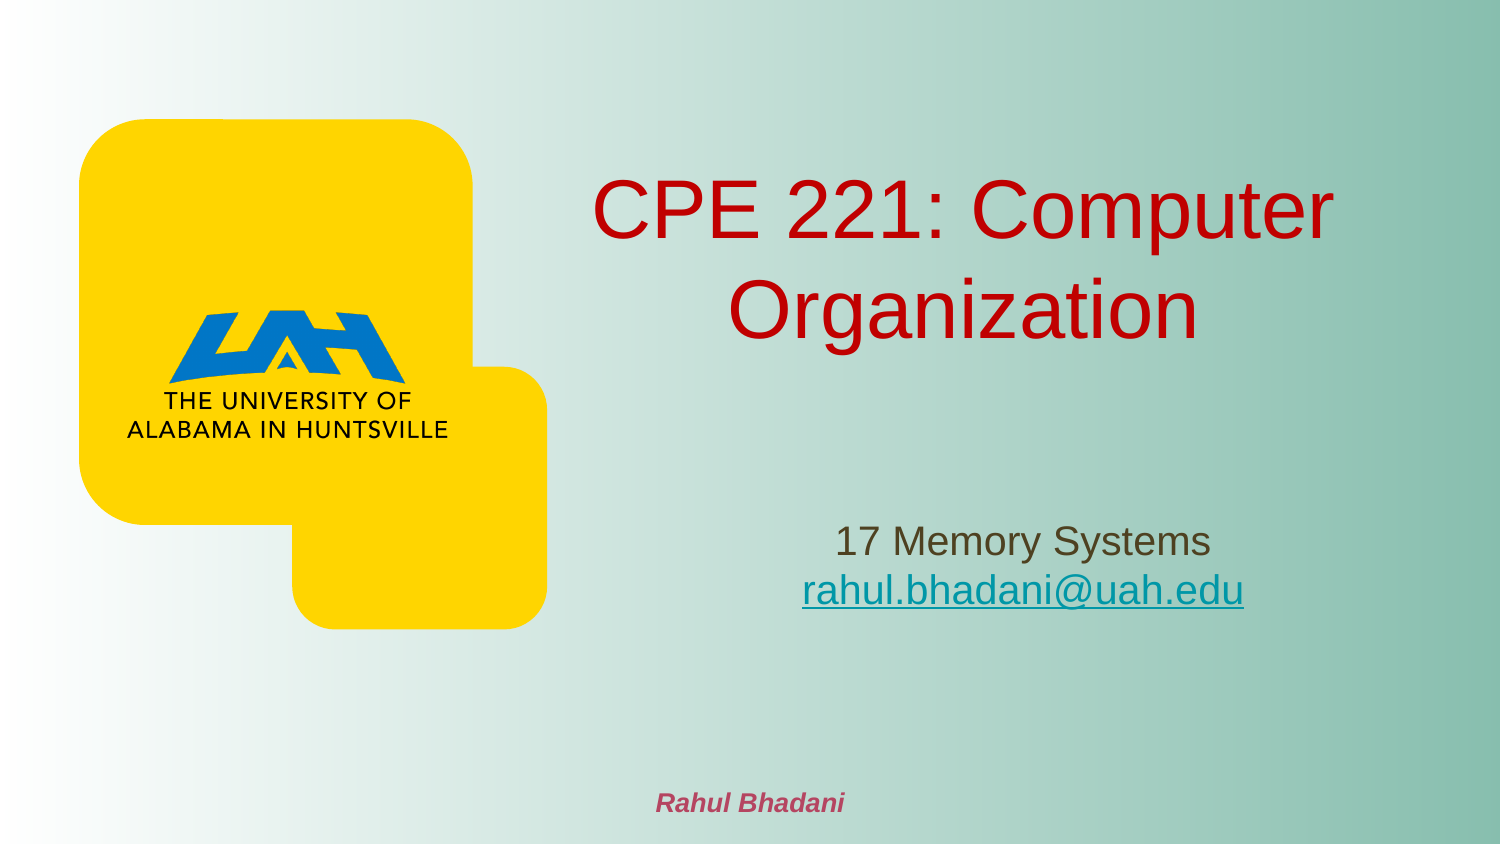

# CPE 221: Computer Organization
17 Memory Systems
rahul.bhadani@uah.edu